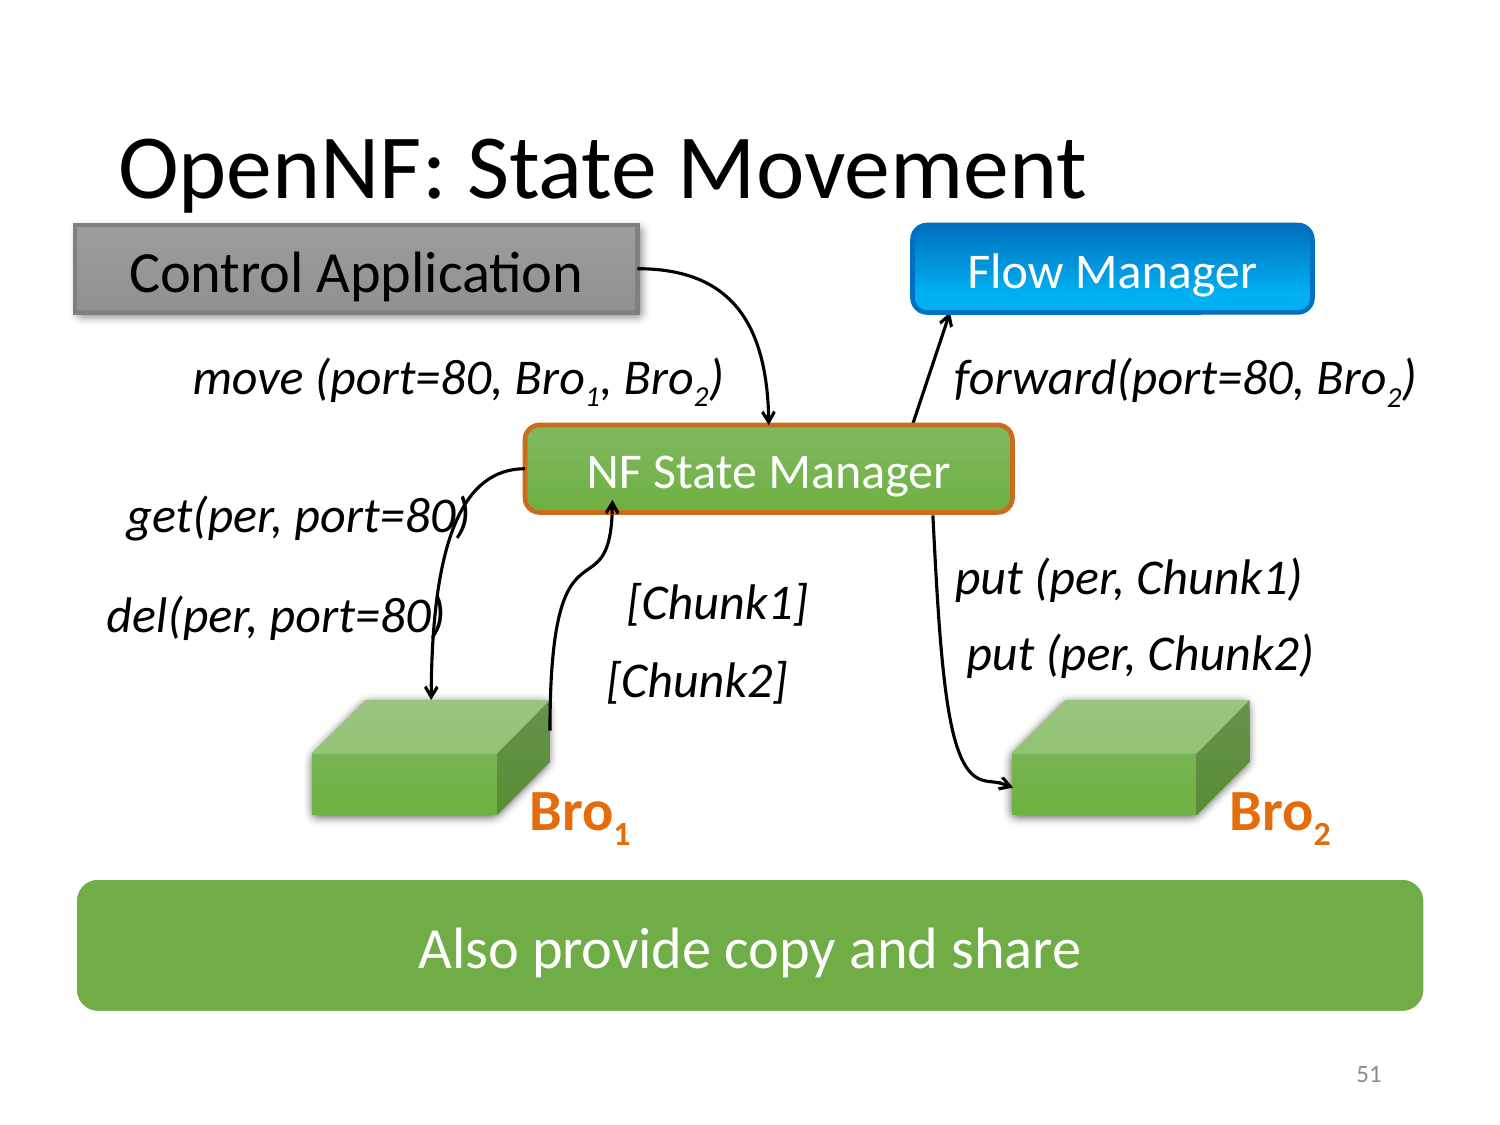

# OpenNF: State Movement
Control Application
Flow Manager
move (port=80, Bro1, Bro2)
forward(port=80, Bro2)
NF State Manager
get(per, port=80)

put (per, Chunk1)
[Chunk1]
del(per, port=80)
put (per, Chunk2)
[Chunk2]

Bro1
Bro2
Also provide copy and share
51